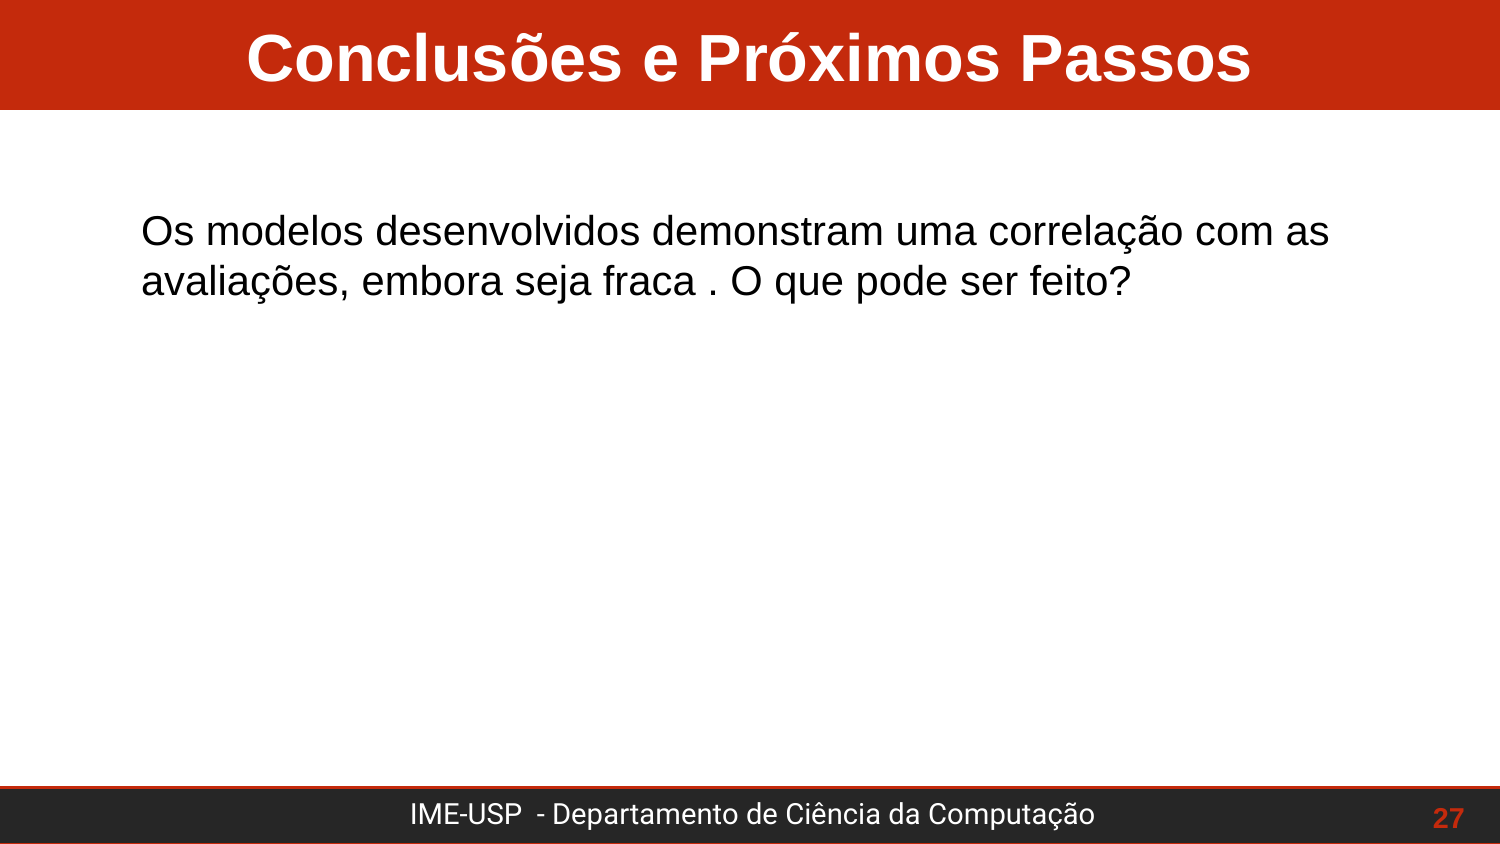

Conclusões e Próximos Passos
Os modelos desenvolvidos demonstram uma correlação com as avaliações, embora seja fraca . O que pode ser feito?

27
27
IME-USP  - Departamento de Ciência da Computação